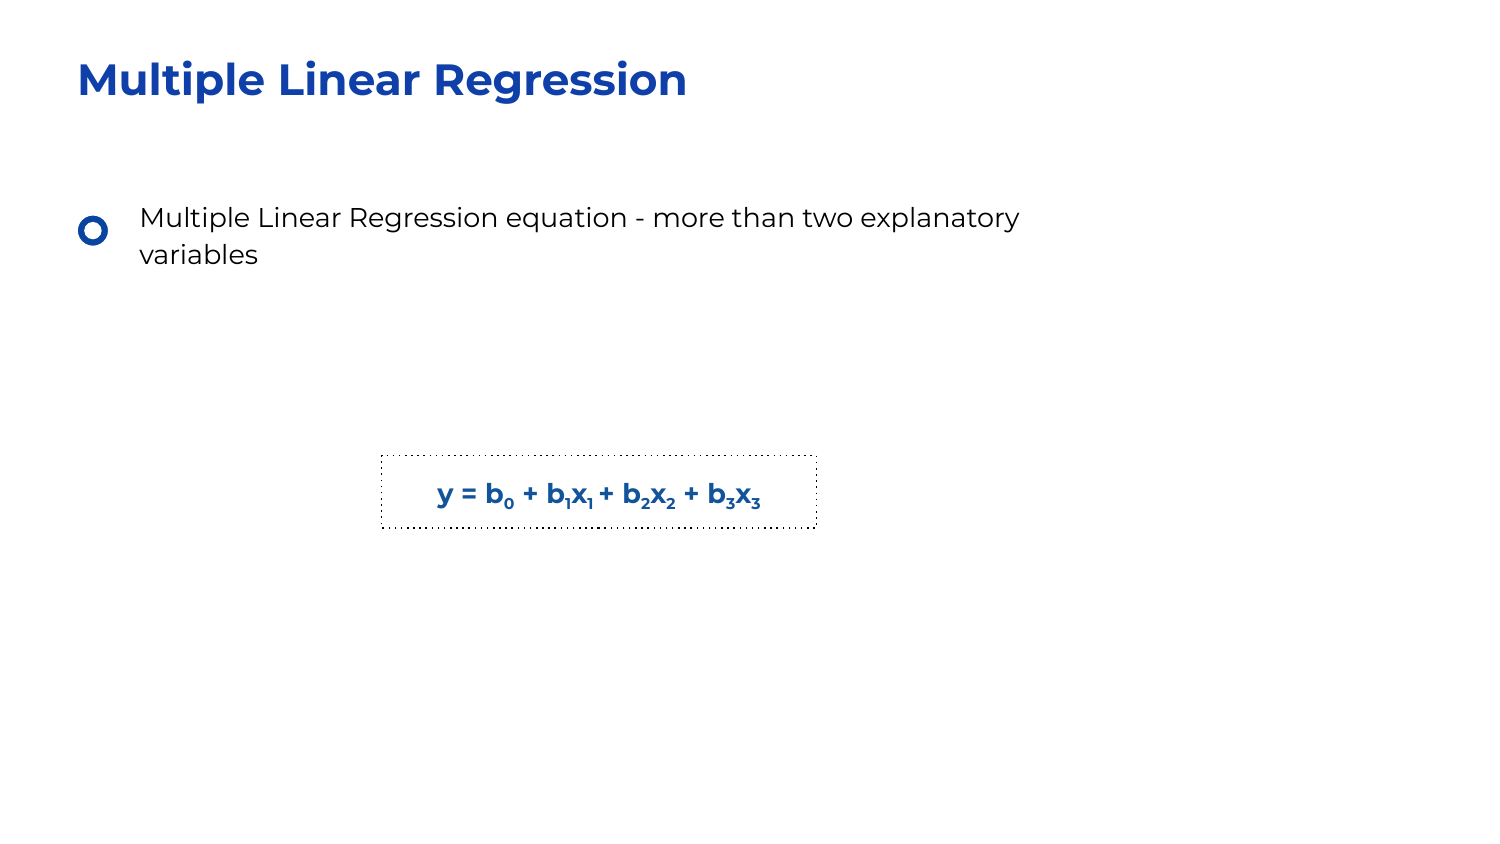

Multiple Linear Regression
Multiple Linear Regression equation - more than two explanatory variables

y = b0 + b1x1 + b2x2 + b3x3